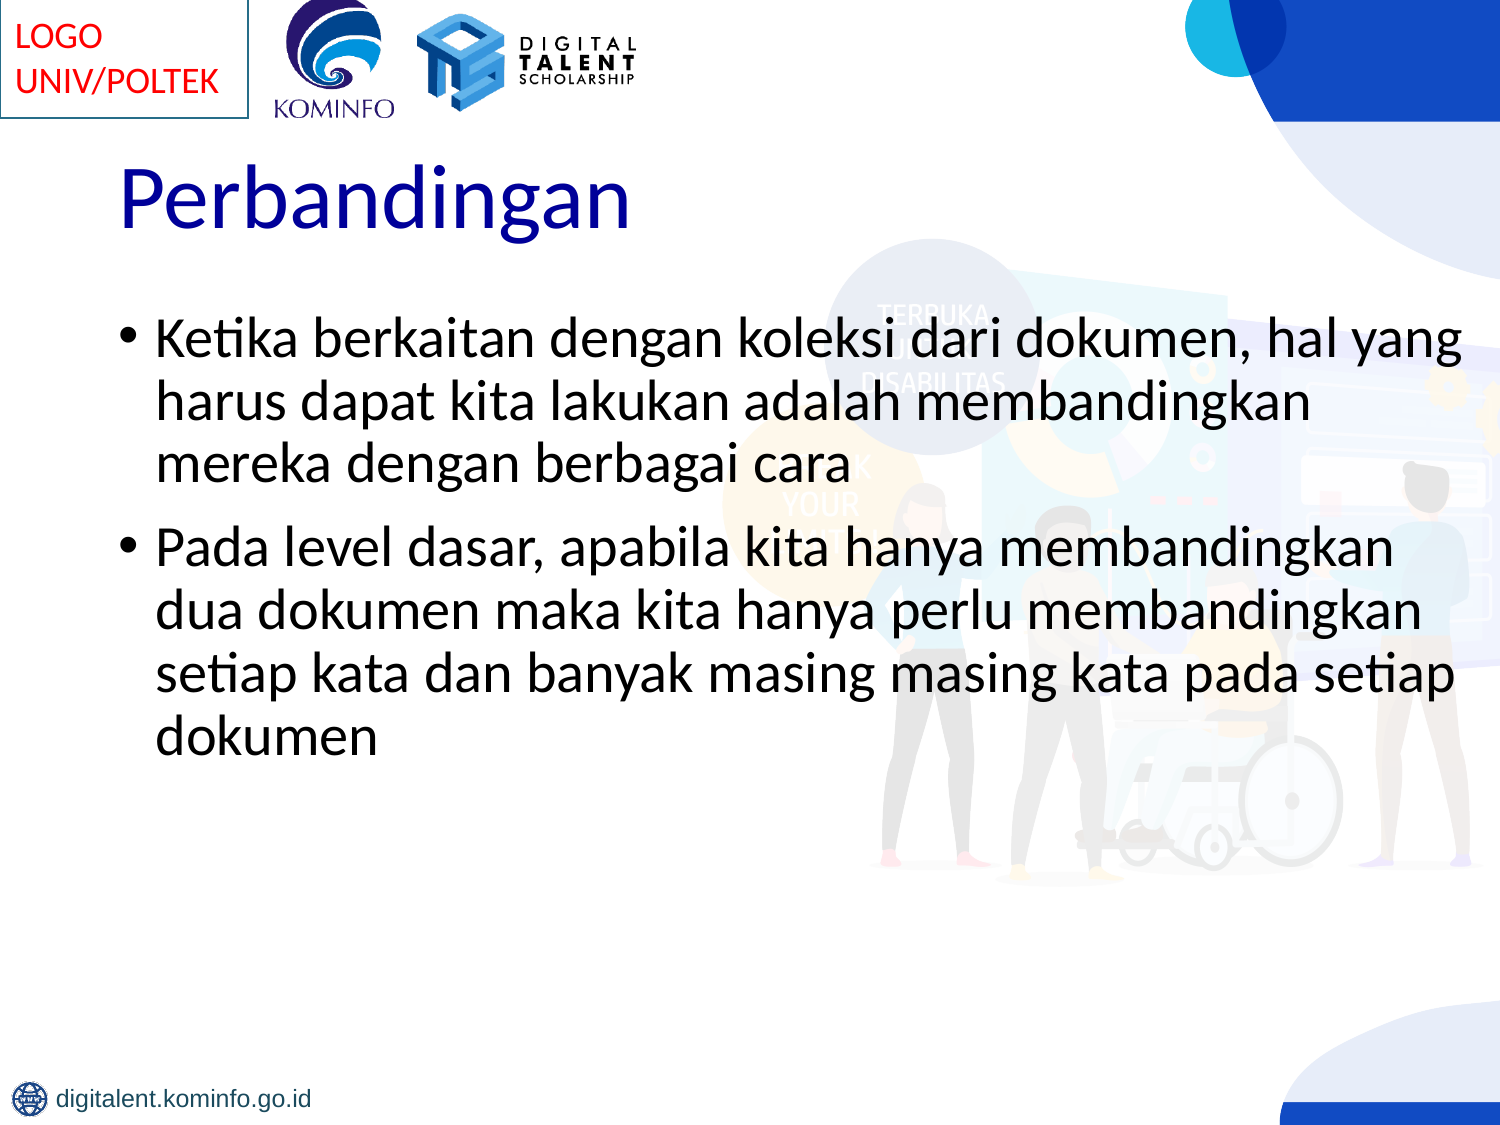

# Perbandingan
Ketika berkaitan dengan koleksi dari dokumen, hal yang harus dapat kita lakukan adalah membandingkan mereka dengan berbagai cara
Pada level dasar, apabila kita hanya membandingkan dua dokumen maka kita hanya perlu membandingkan setiap kata dan banyak masing masing kata pada setiap dokumen